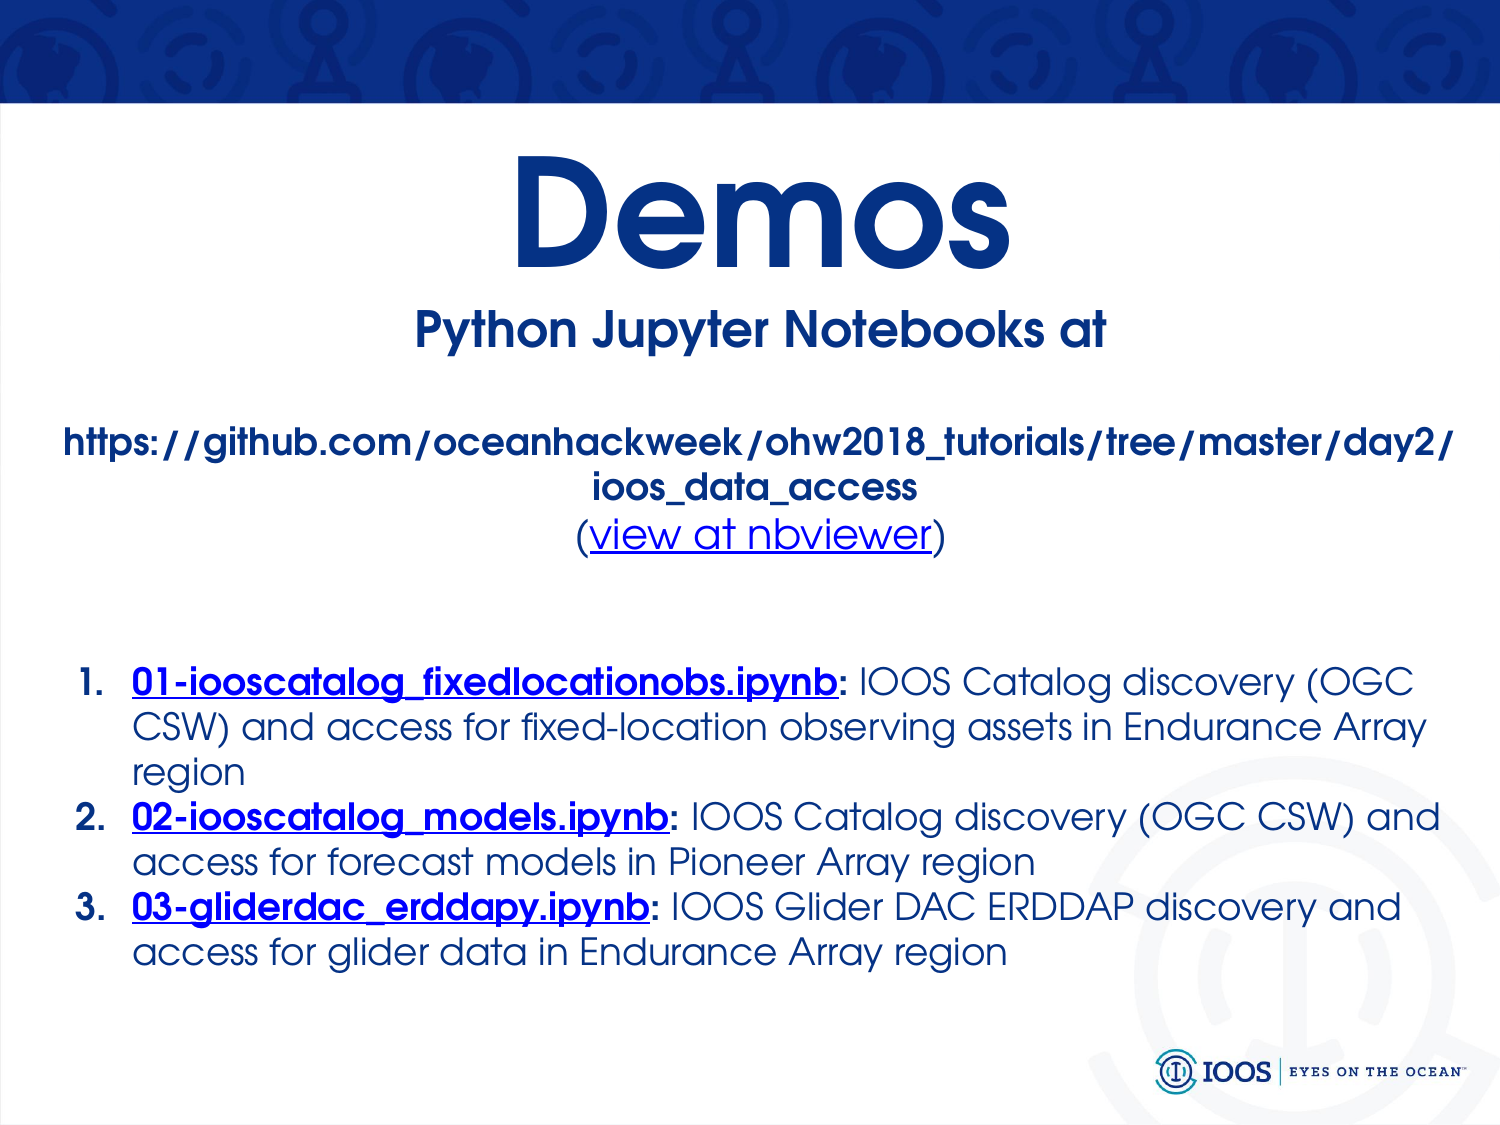

Demos
Python Jupyter Notebooks at

https://github.com/oceanhackweek/ohw2018_tutorials/tree/master/day2/ioos_data_access
(view at nbviewer)

01-iooscatalog_fixedlocationobs.ipynb: IOOS Catalog discovery (OGC CSW) and access for fixed-location observing assets in Endurance Array region
02-iooscatalog_models.ipynb: IOOS Catalog discovery (OGC CSW) and access for forecast models in Pioneer Array region
03-gliderdac_erddapy.ipynb: IOOS Glider DAC ERDDAP discovery and access for glider data in Endurance Array region